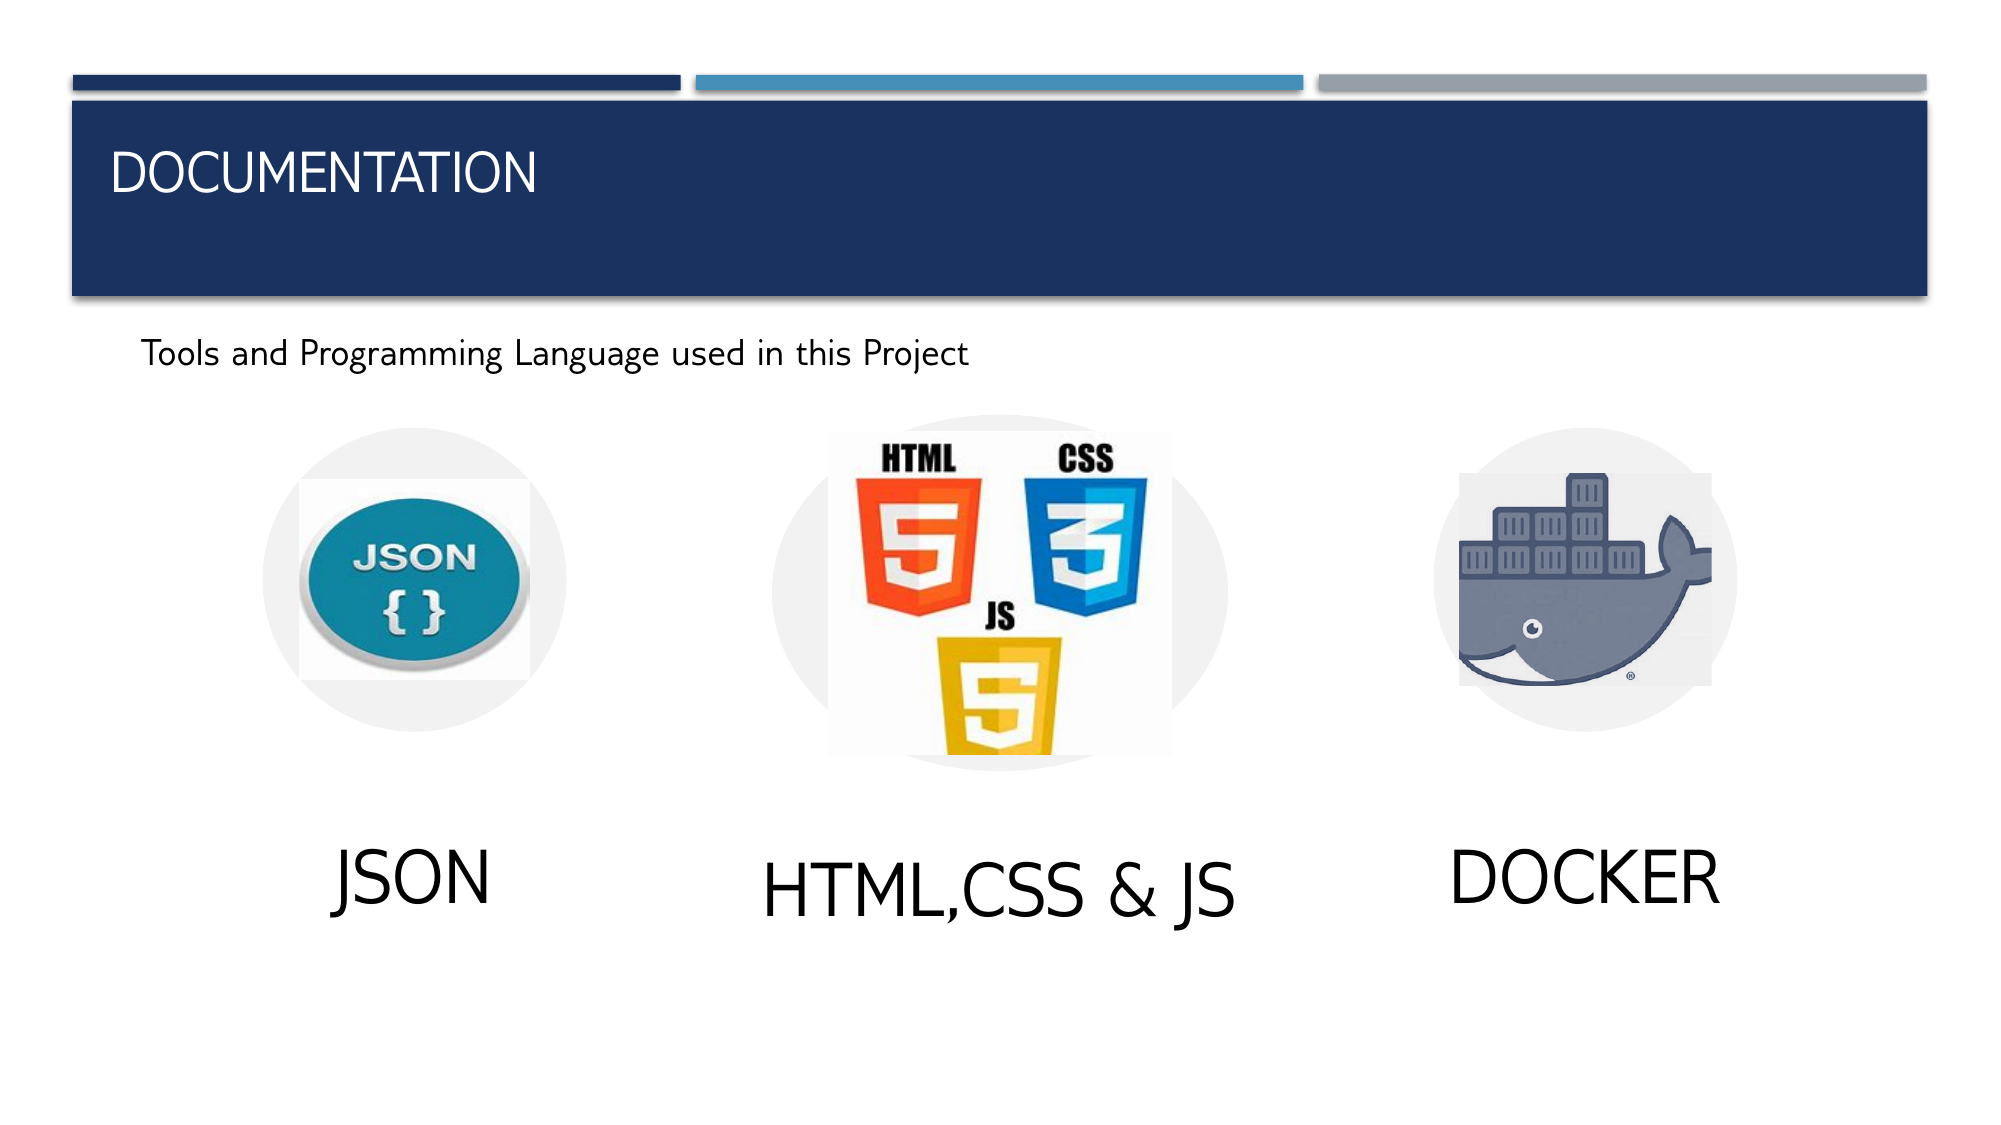

# Documentation
Tools and Programming Language used in this Project
JSON
HTML,CSS & JS
Docker